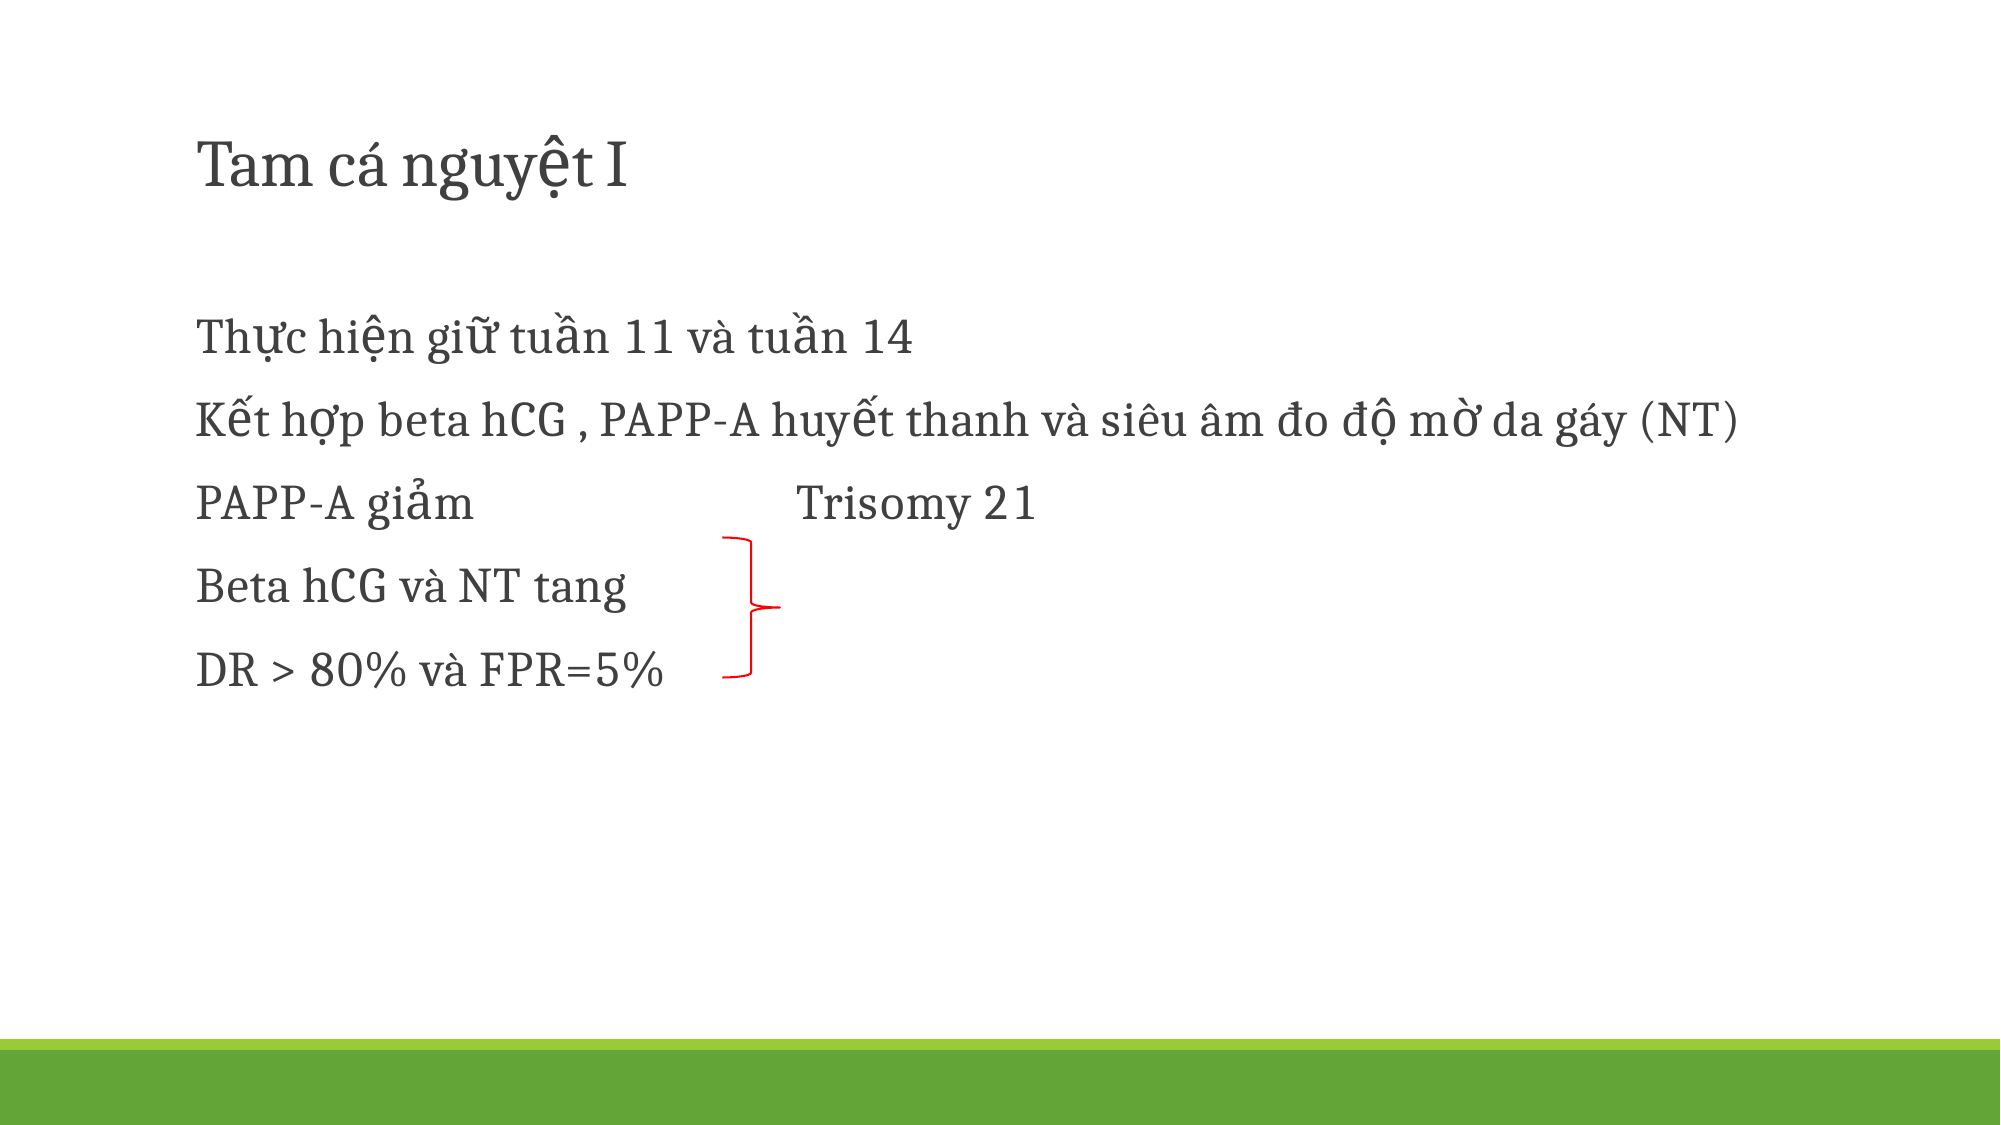

# Tam cá nguyệt I
Thực hiện giữ tuần 11 và tuần 14
Kết hợp beta hCG , PAPP-A huyết thanh và siêu âm đo độ mờ da gáy (NT)
PAPP-A giảm			Trisomy 21
Beta hCG và NT tang
DR > 80% và FPR=5%